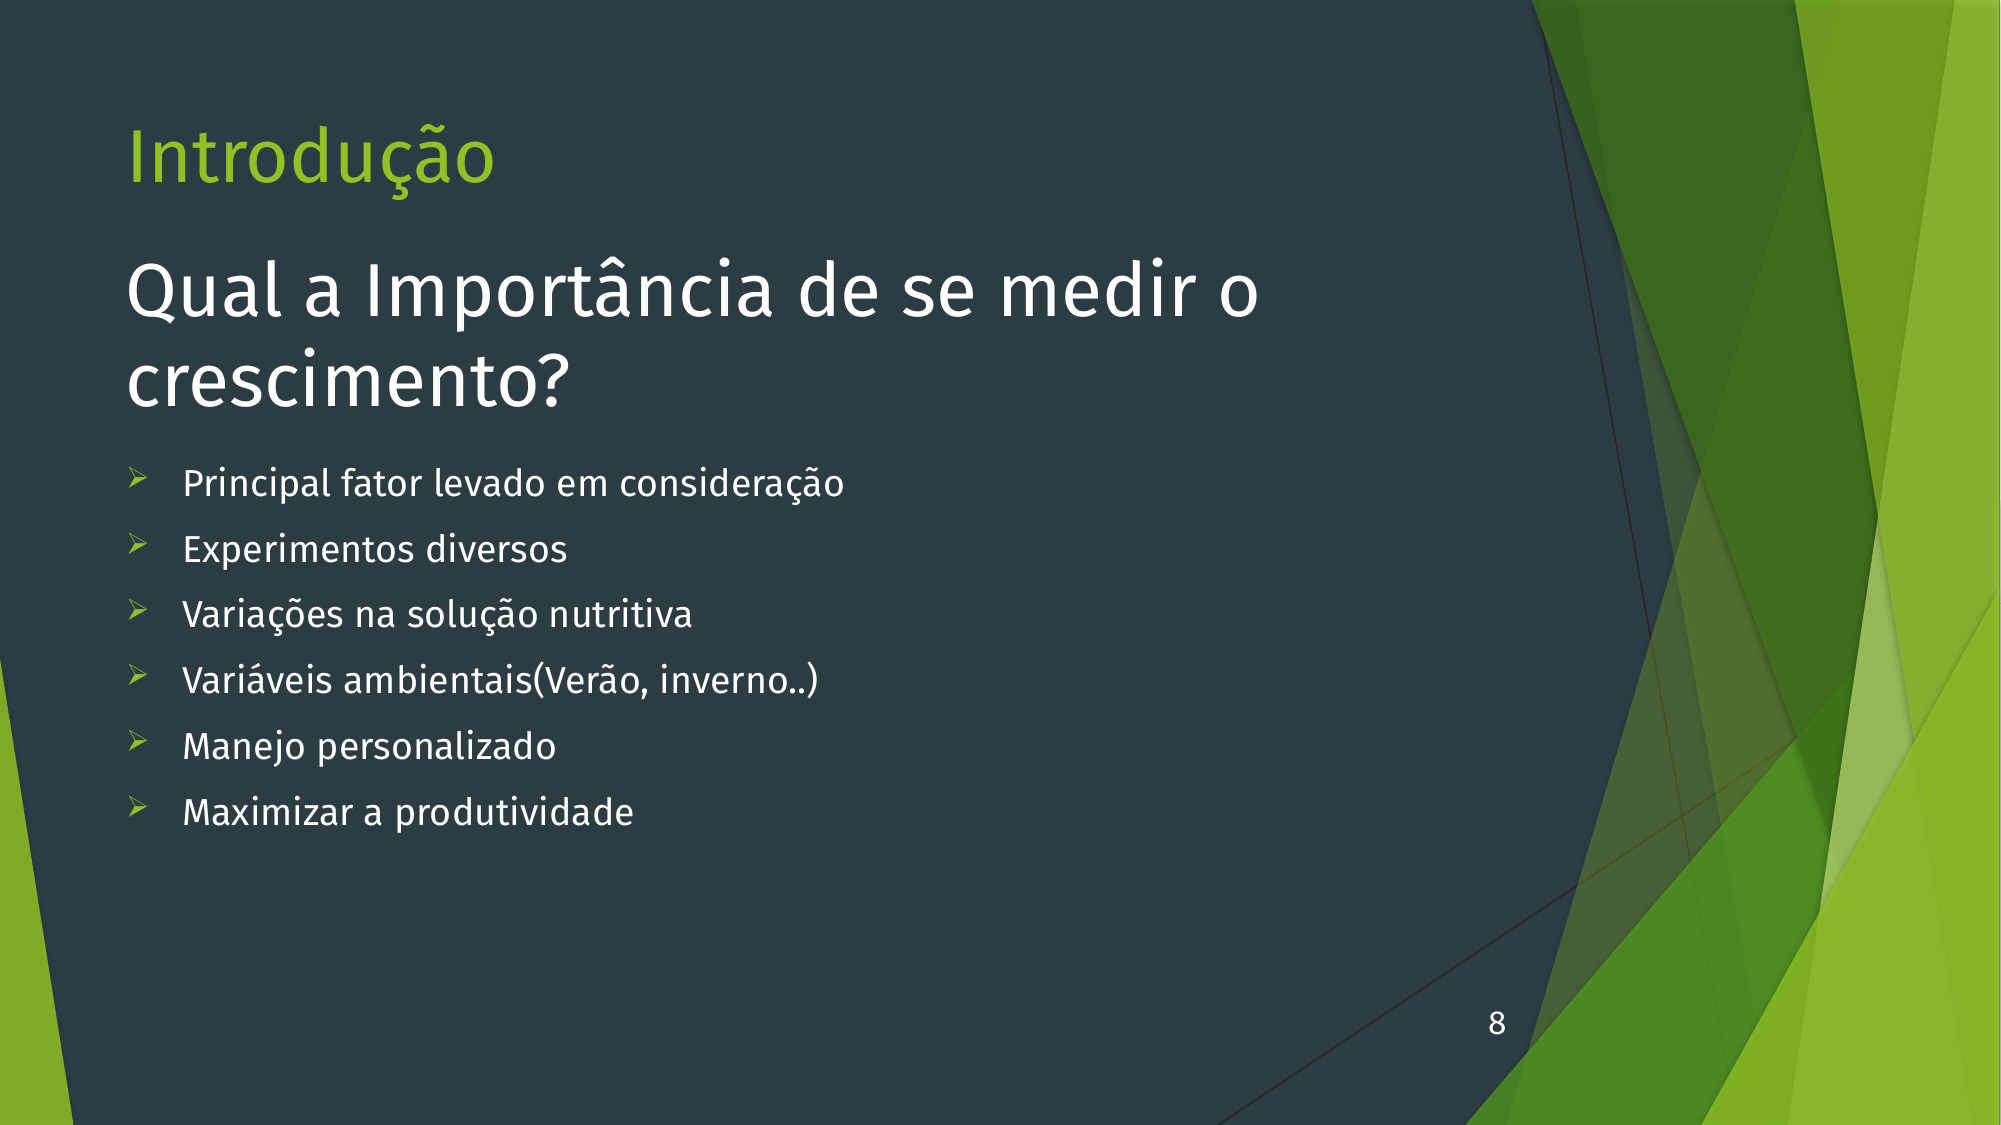

# Introdução
Qual a Importância de se medir o crescimento?
Principal fator levado em consideração
Experimentos diversos
Variações na solução nutritiva
Variáveis ambientais(Verão, inverno..)
Manejo personalizado
Maximizar a produtividade

8